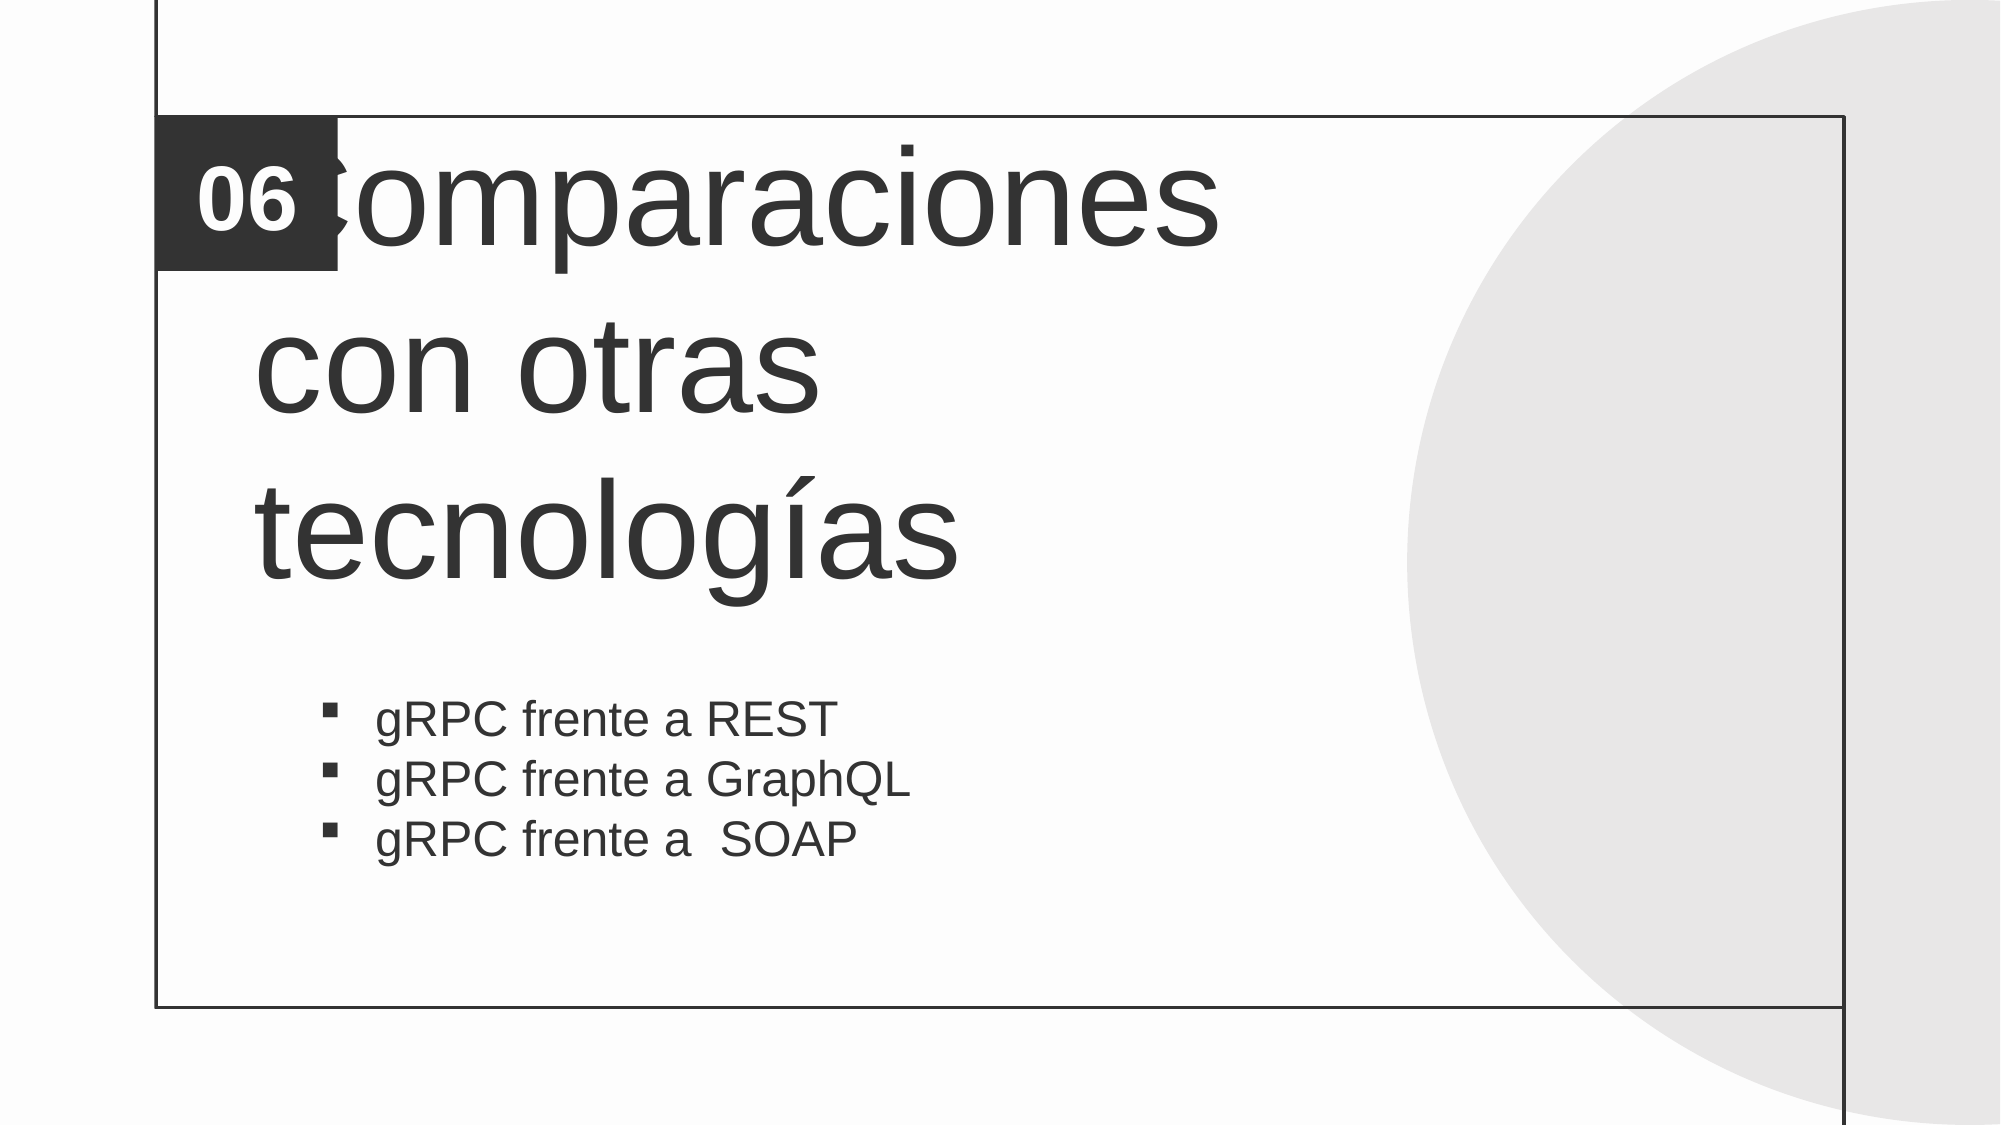

06
# Comparaciones con otras tecnologías

gRPC frente a REST
gRPC frente a GraphQL
gRPC frente a  SOAP